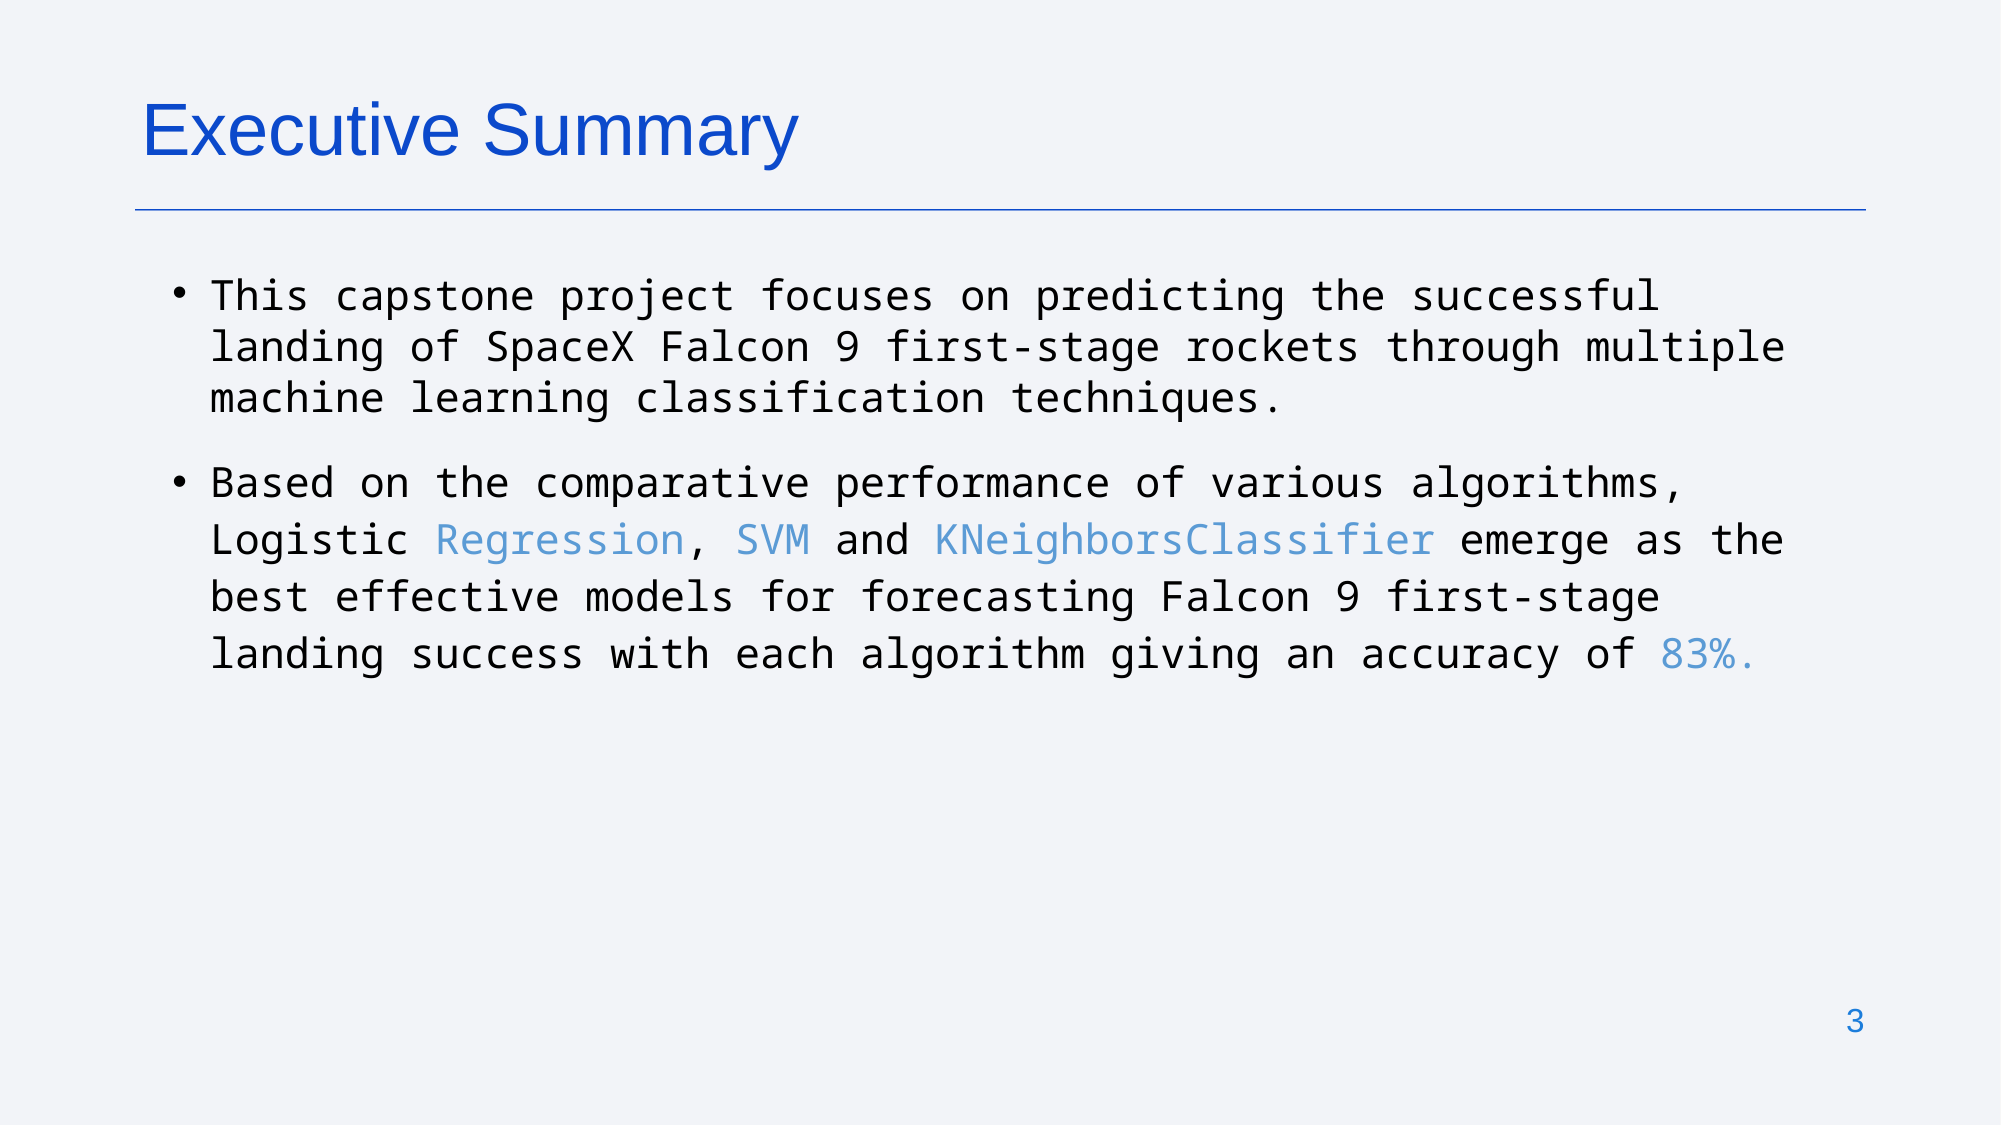

Executive Summary
This capstone project focuses on predicting the successful landing of SpaceX Falcon 9 first-stage rockets through multiple machine learning classification techniques.
Based on the comparative performance of various algorithms, Logistic Regression, SVM and KNeighborsClassifier emerge as the best effective models for forecasting Falcon 9 first-stage landing success with each algorithm giving an accuracy of 83%.
3